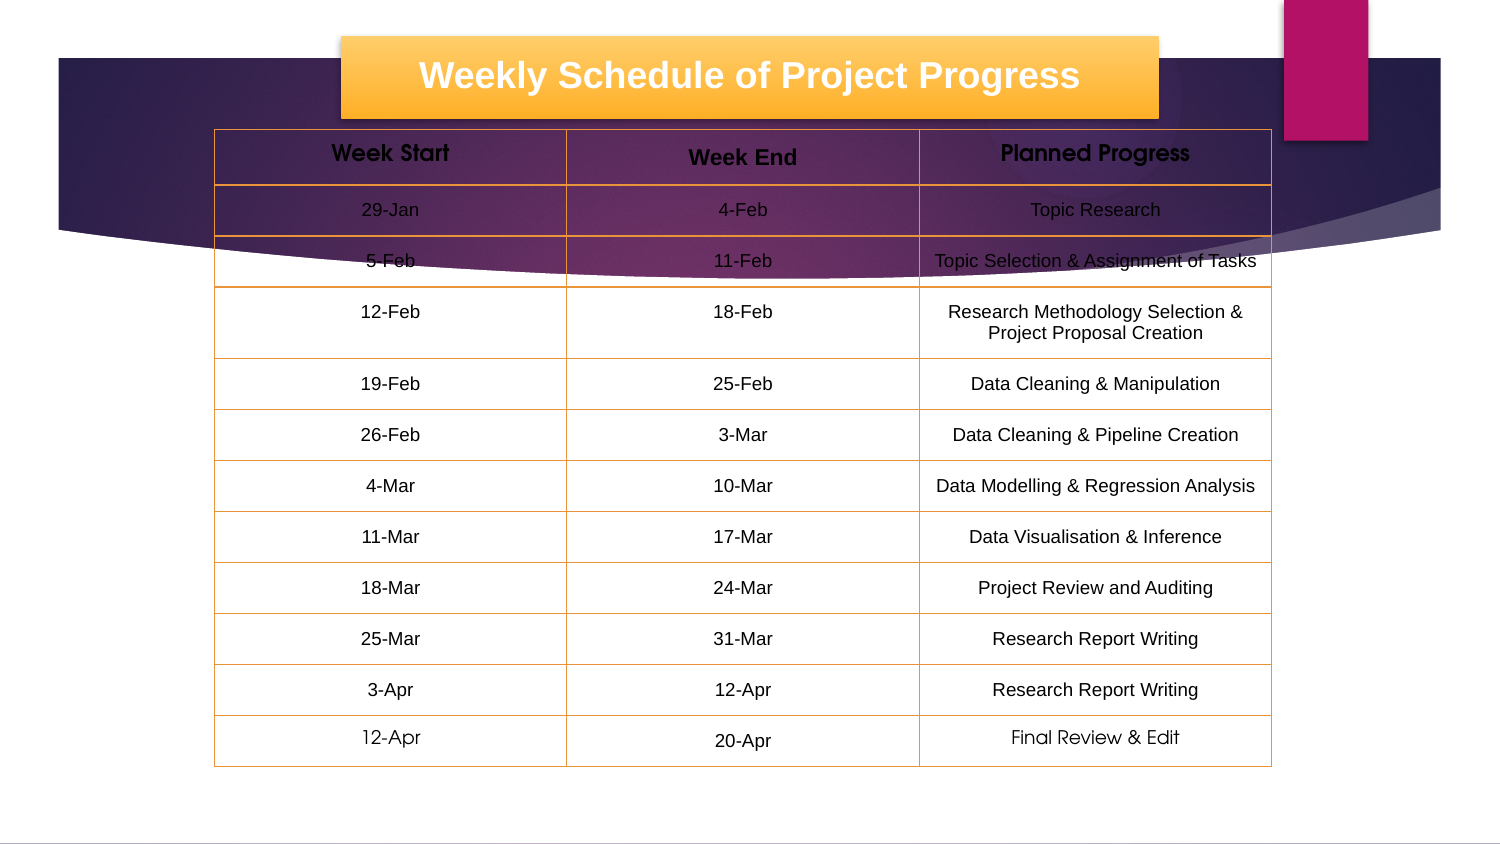

# Weekly Schedule of Project Progress
| Week Start | Week End | Planned Progress |
| --- | --- | --- |
| 29-Jan | 4-Feb | Topic Research |
| 5-Feb | 11-Feb | Topic Selection & Assignment of Tasks |
| 12-Feb | 18-Feb | Research Methodology Selection & Project Proposal Creation |
| 19-Feb | 25-Feb | Data Cleaning & Manipulation |
| 26-Feb | 3-Mar | Data Cleaning & Pipeline Creation |
| 4-Mar | 10-Mar | Data Modelling & Regression Analysis |
| 11-Mar | 17-Mar | Data Visualisation & Inference |
| 18-Mar | 24-Mar | Project Review and Auditing |
| 25-Mar | 31-Mar | Research Report Writing |
| 3-Apr | 12-Apr | Research Report Writing |
| 12-Apr | 20-Apr | Final Review & Edit |